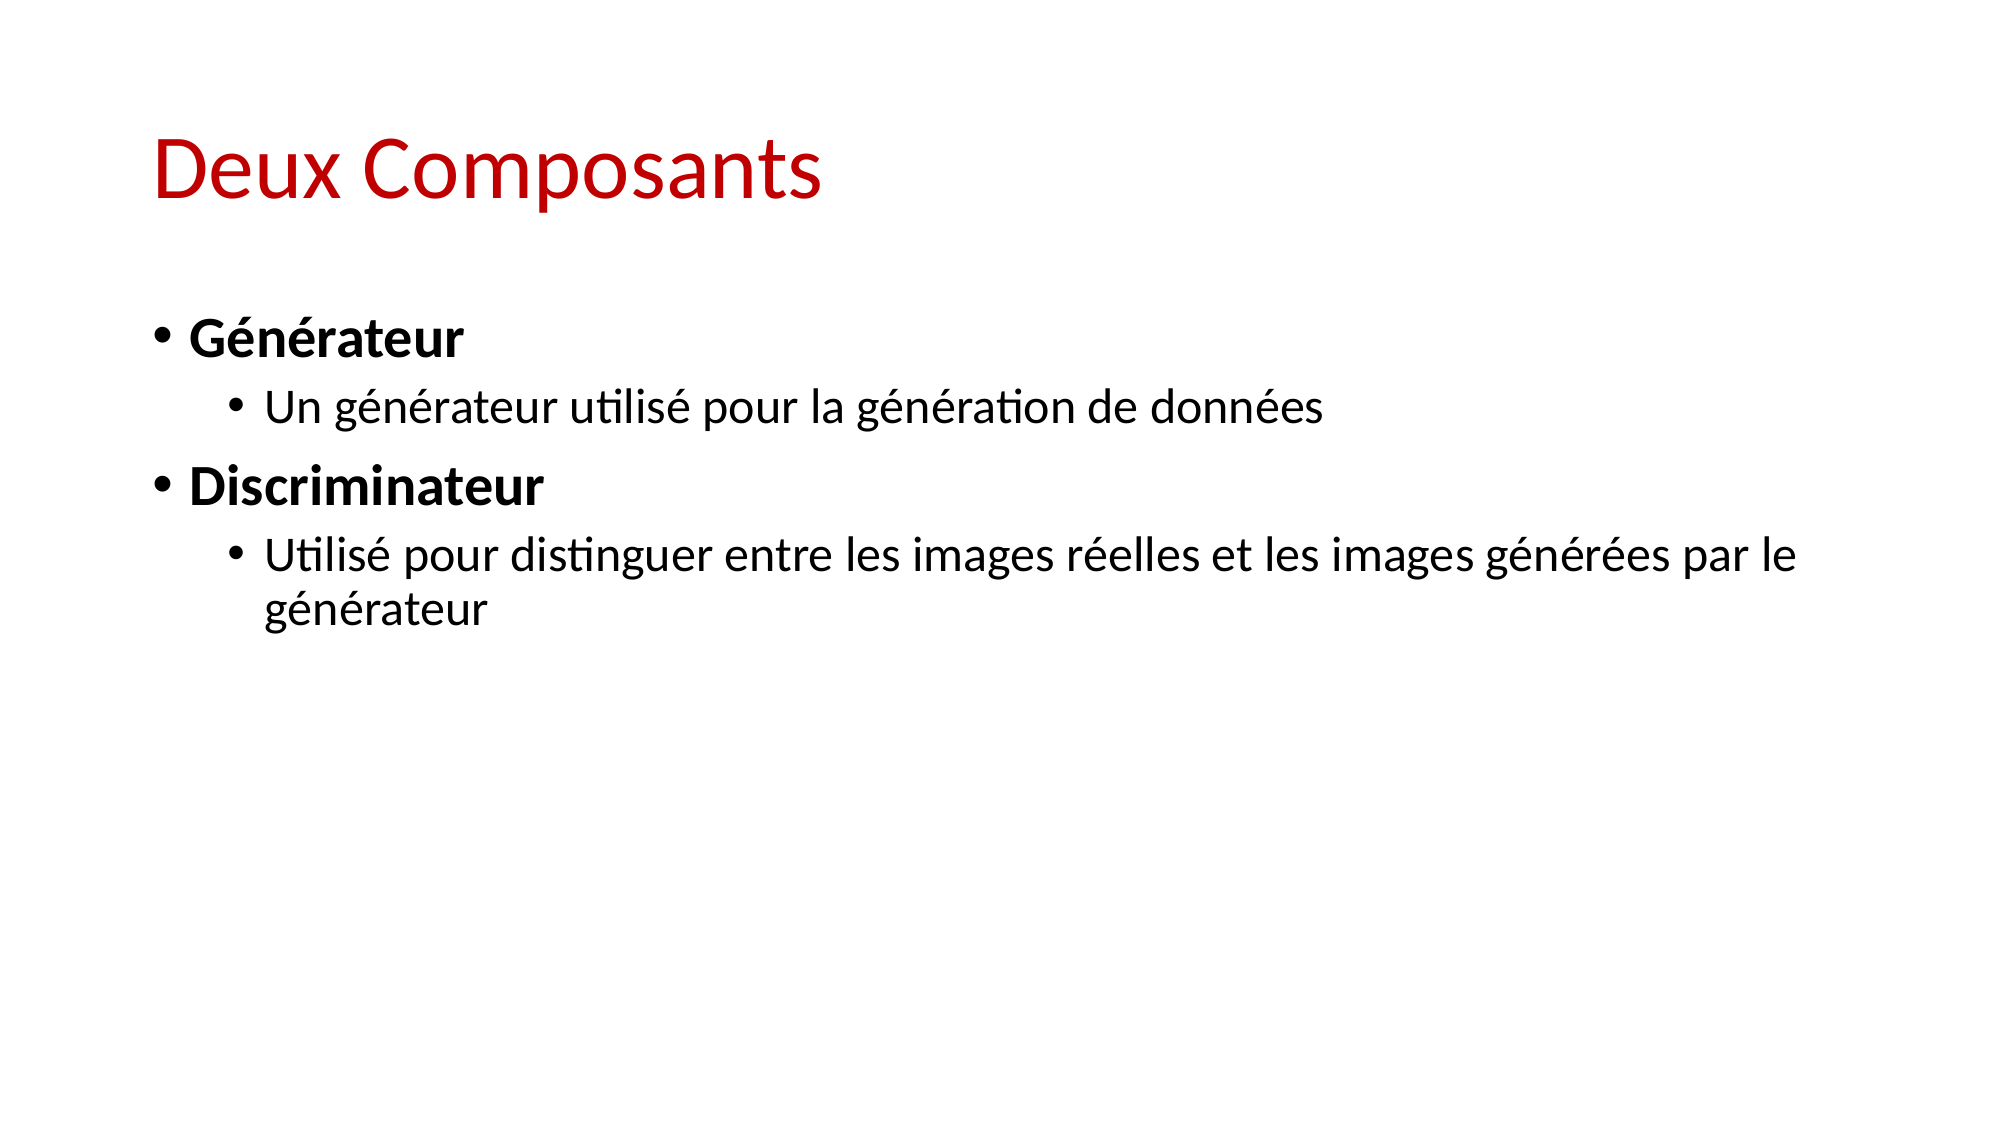

# Deux Composants
Générateur
Un générateur utilisé pour la génération de données
Discriminateur
Utilisé pour distinguer entre les images réelles et les images générées par le générateur